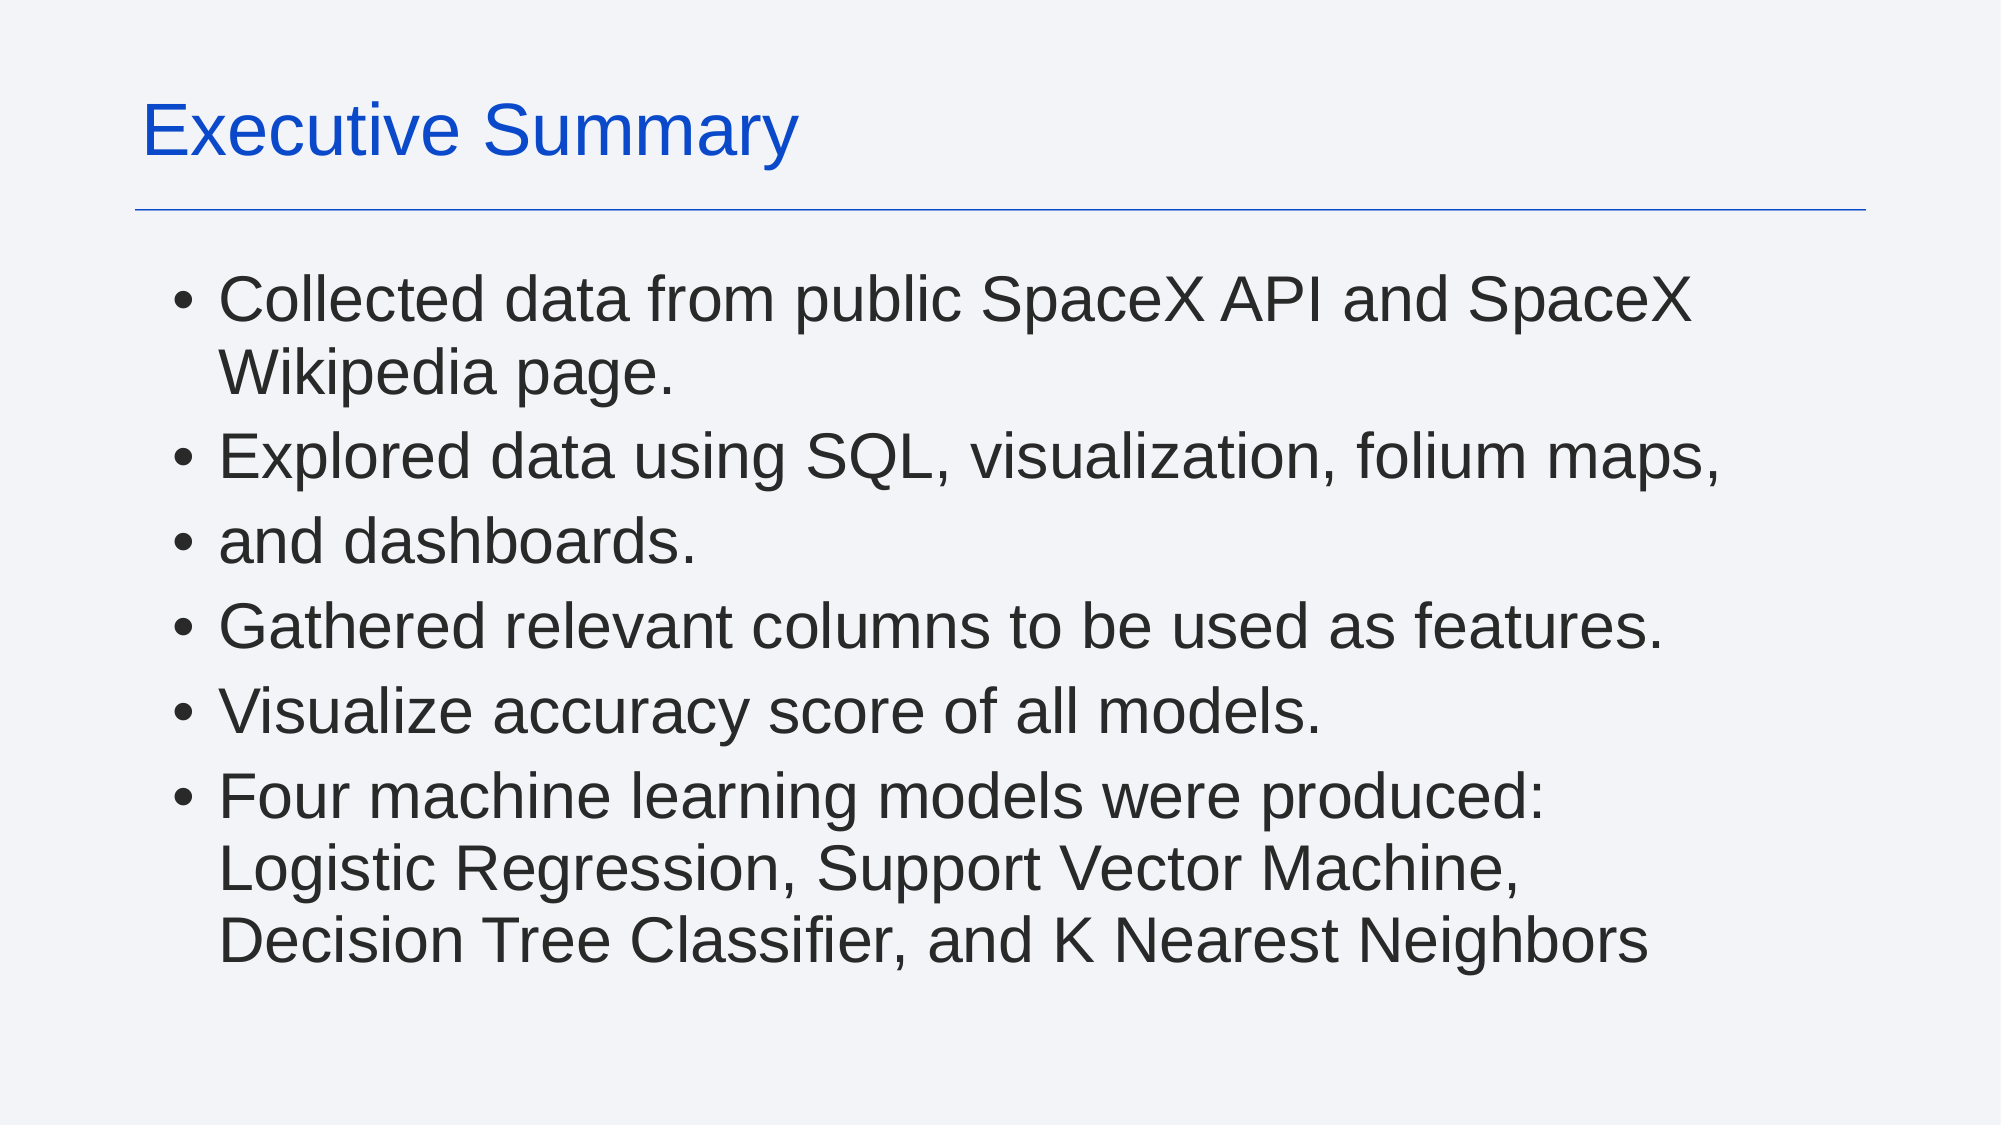

Executive Summary
Collected data from public SpaceX API and SpaceX Wikipedia page.
Explored data using SQL, visualization, folium maps,
and dashboards.
Gathered relevant columns to be used as features.
Visualize accuracy score of all models.
Four machine learning models were produced: Logistic Regression, Support Vector Machine, Decision Tree Classifier, and K Nearest Neighbors
3